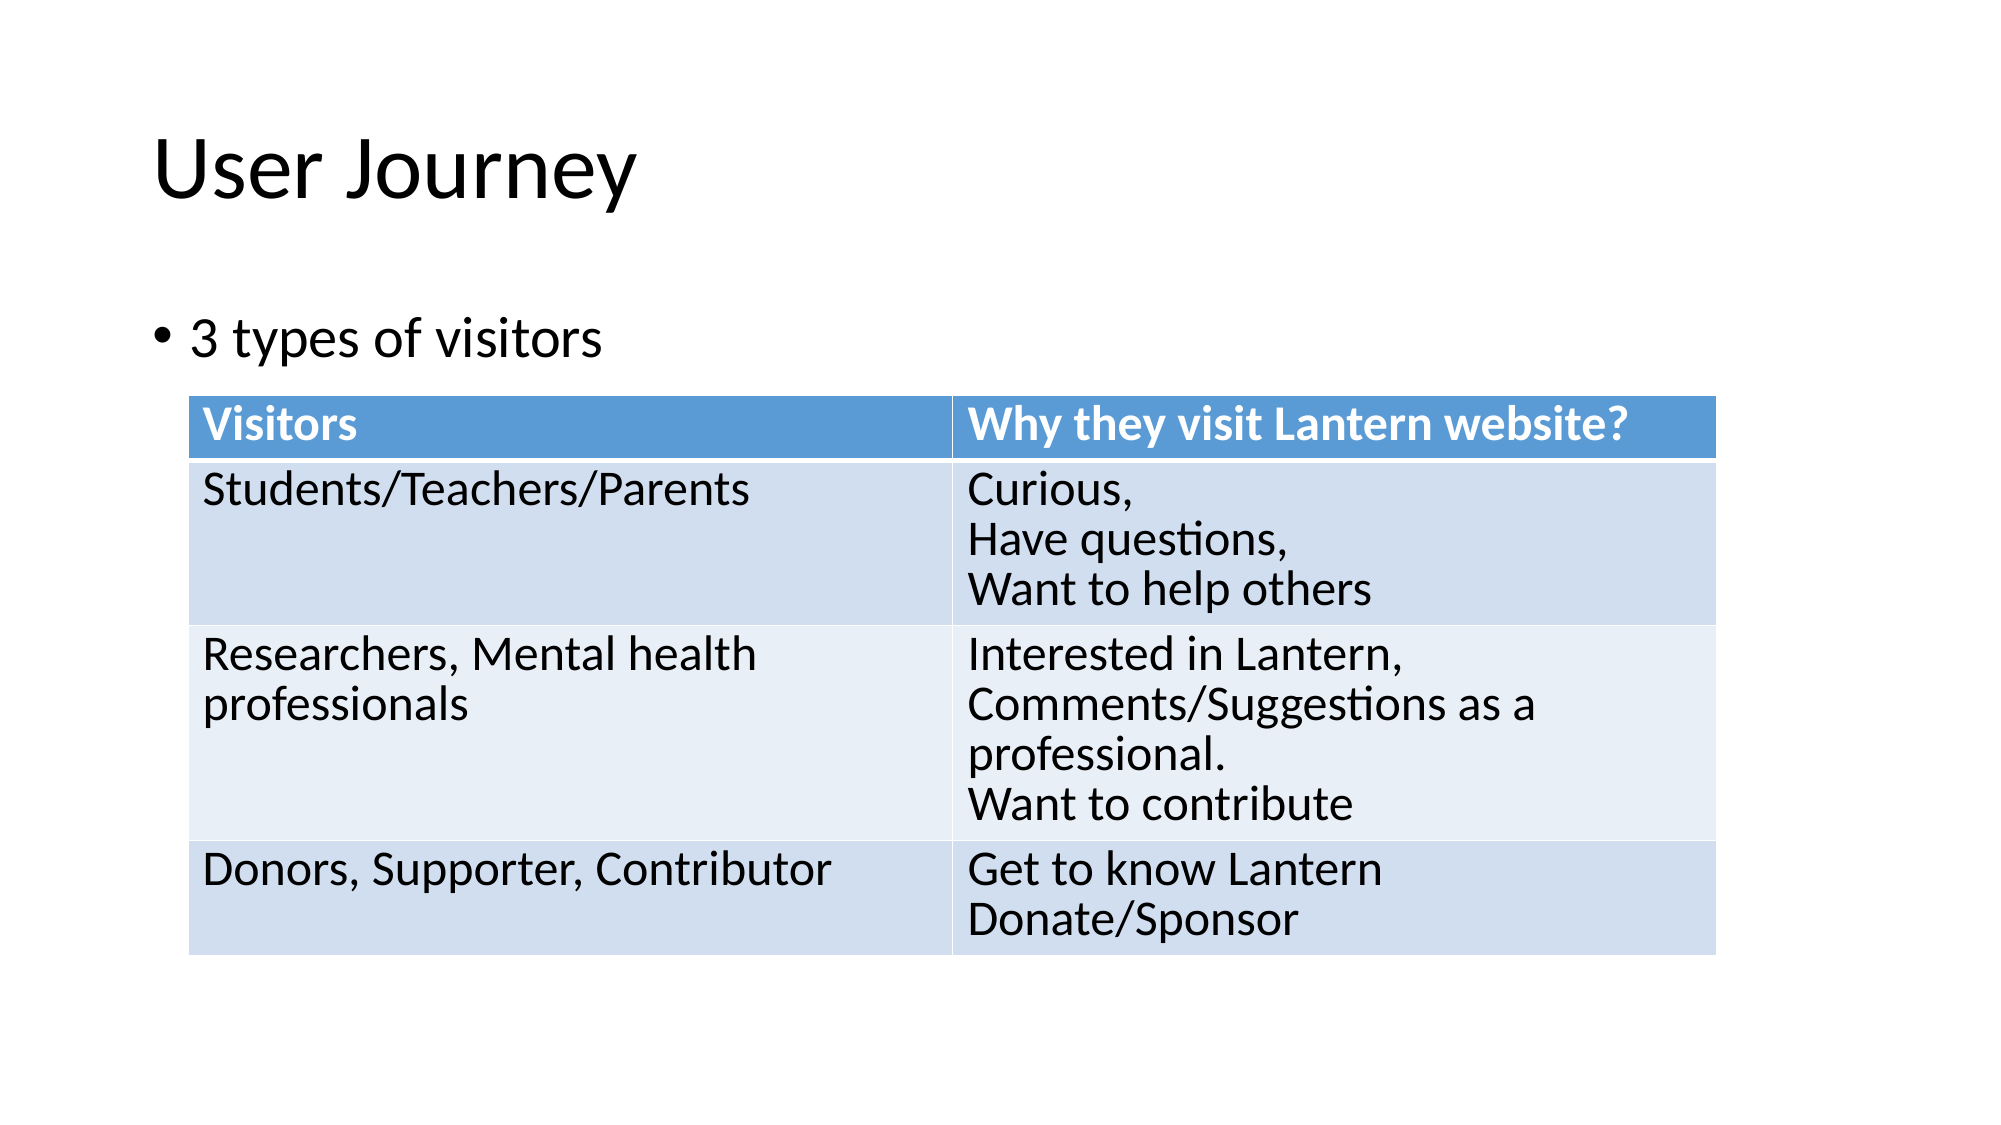

# User Journey
3 types of visitors
| Visitors | Why they visit Lantern website? |
| --- | --- |
| Students/Teachers/Parents | Curious, Have questions, Want to help others |
| Researchers, Mental health professionals | Interested in Lantern, Comments/Suggestions as a professional. Want to contribute |
| Donors, Supporter, Contributor | Get to know Lantern Donate/Sponsor |